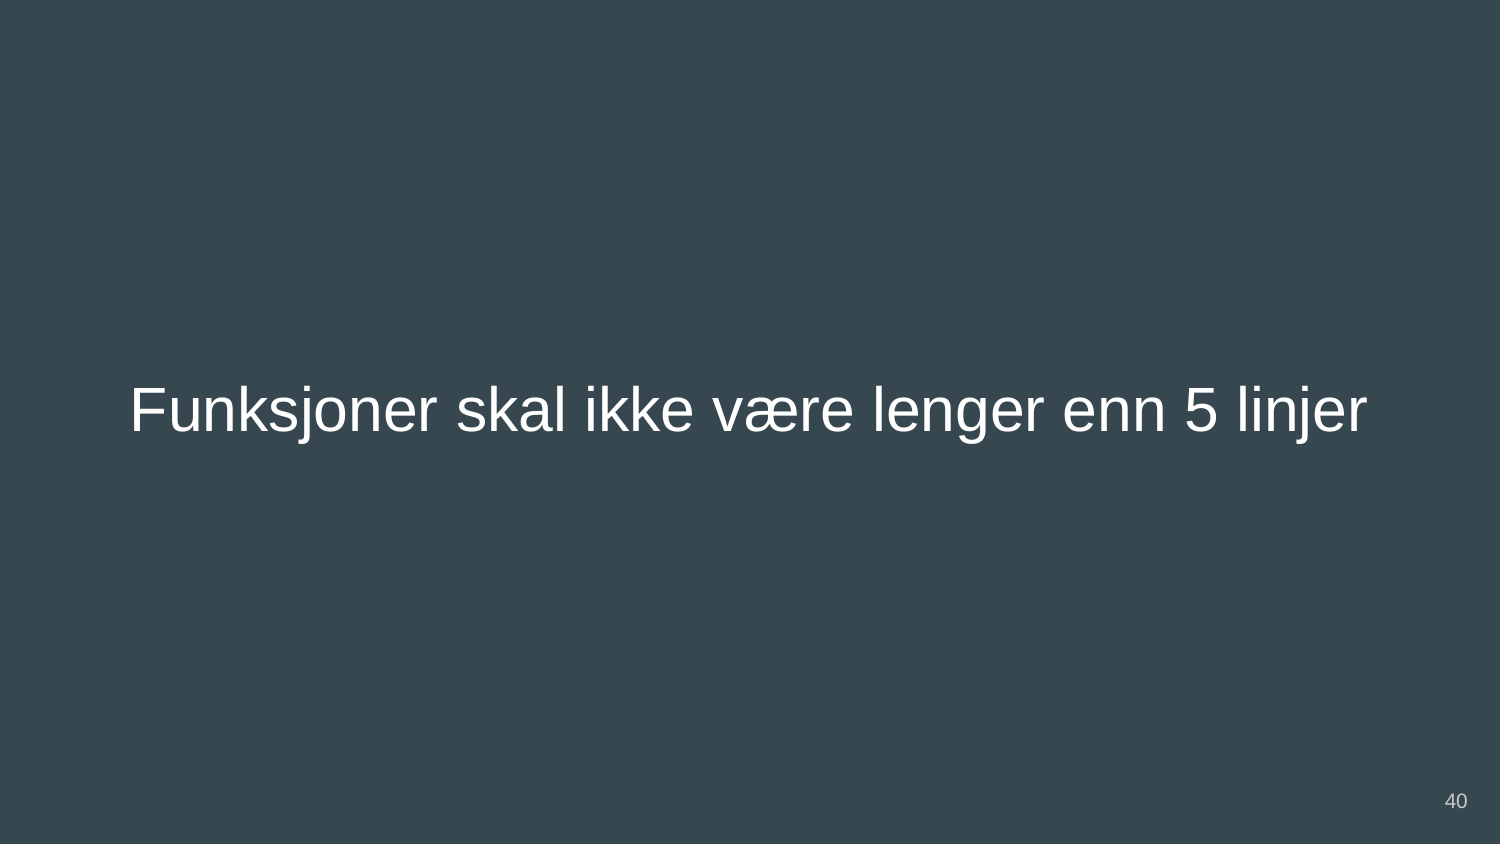

Funksjoner skal ikke være lenger enn 5 linjer
40